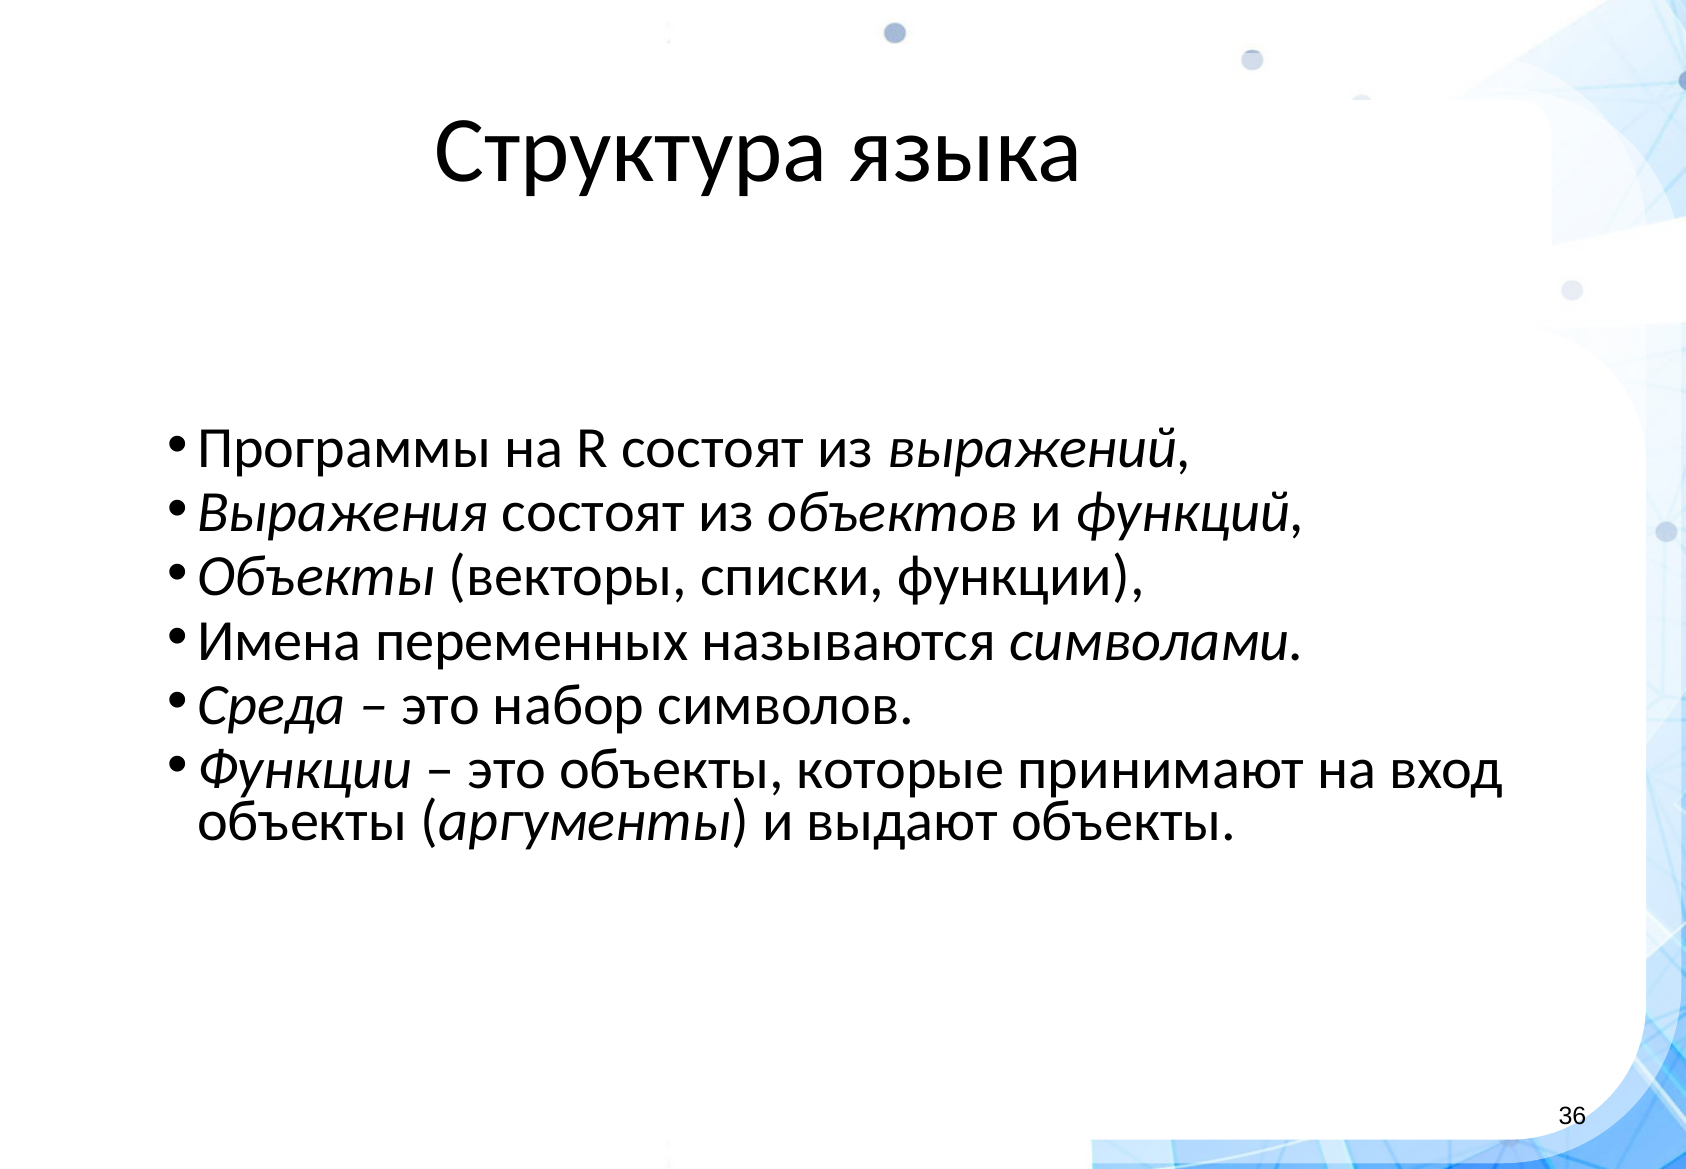

Структура языка

Программы на R состоят из выражений,
Выражения состоят из объектов и функций,
Объекты (векторы, списки, функции),
Имена переменных называются символами.
Среда – это набор символов.
Функции – это объекты, которые принимают на вход объекты (аргументы) и выдают объекты.
36